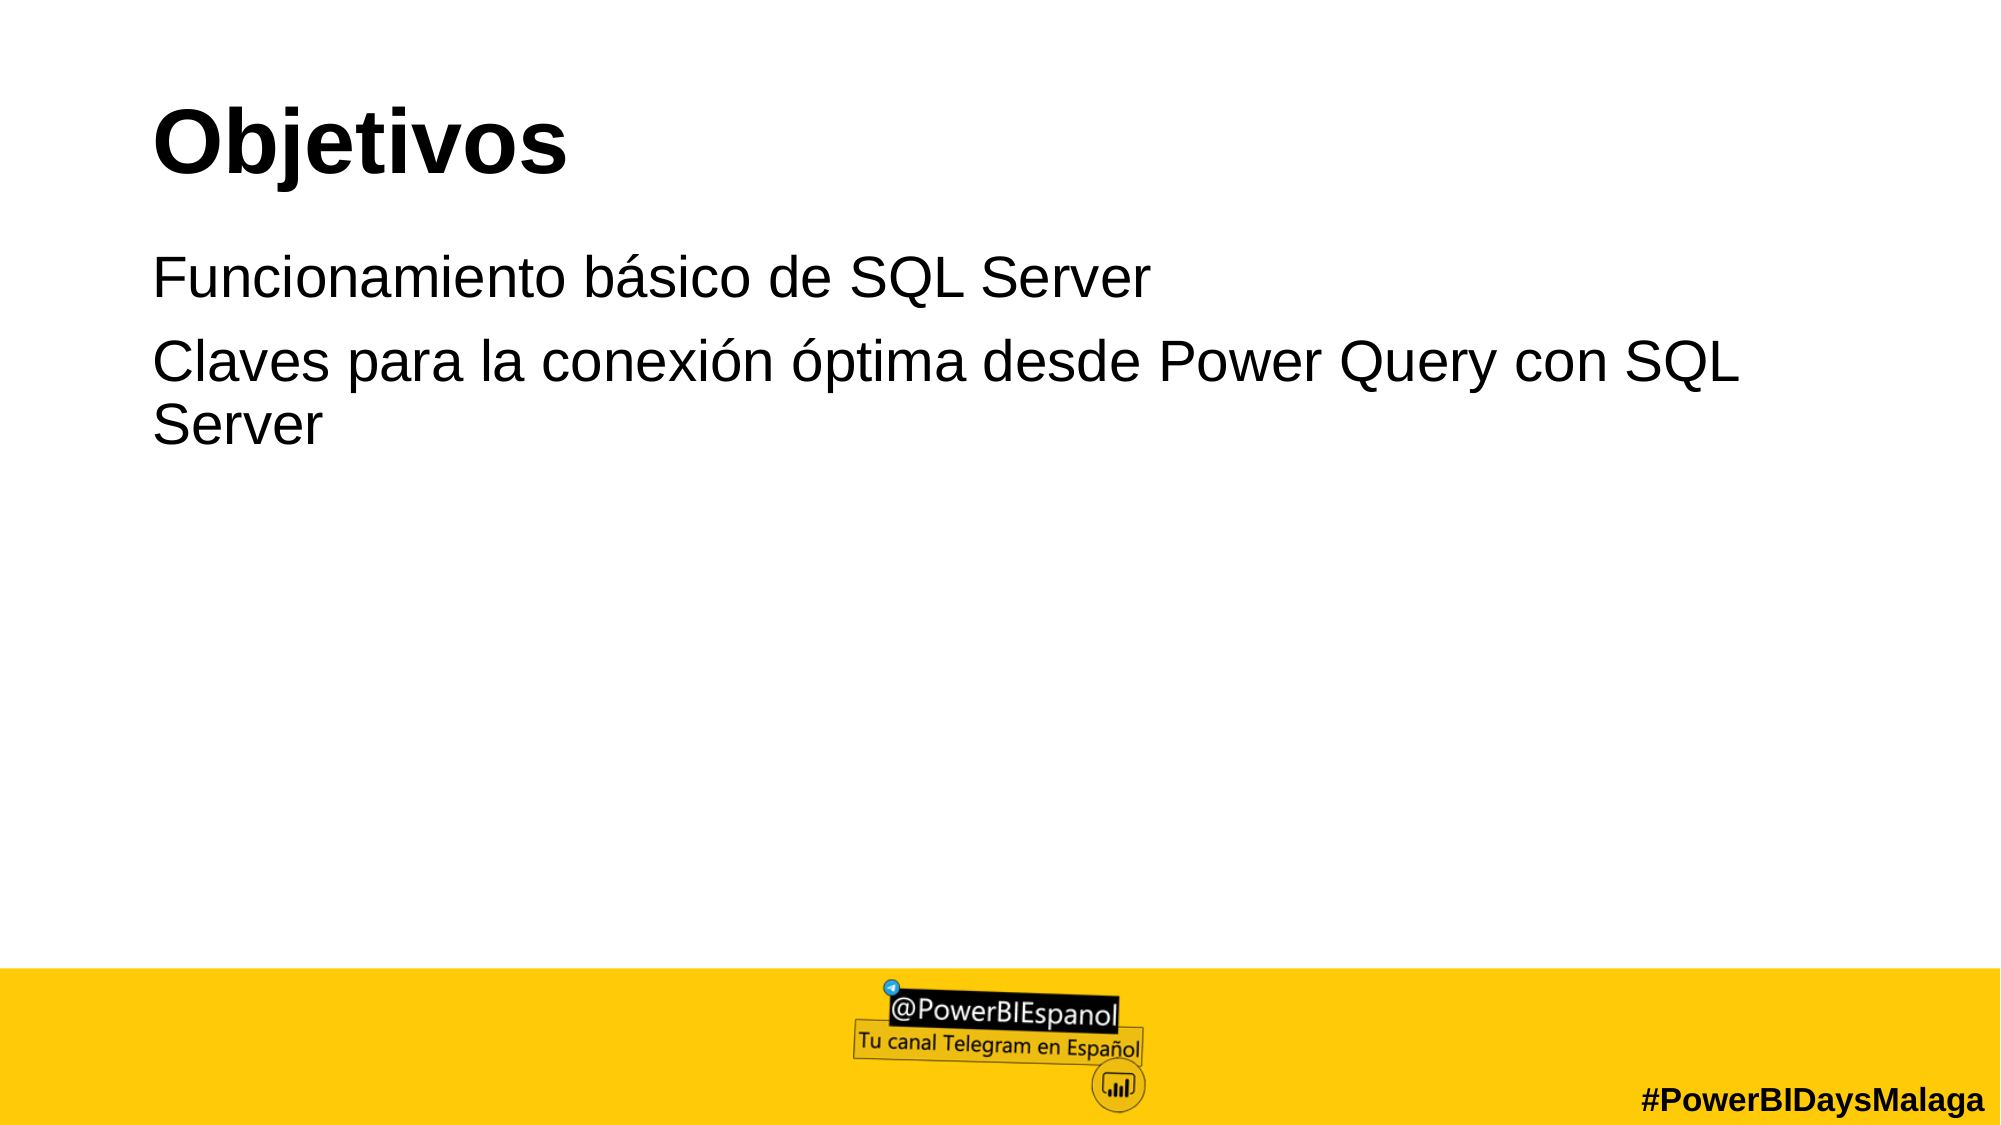

# Objetivos
Funcionamiento básico de SQL Server
Claves para la conexión óptima desde Power Query con SQL Server